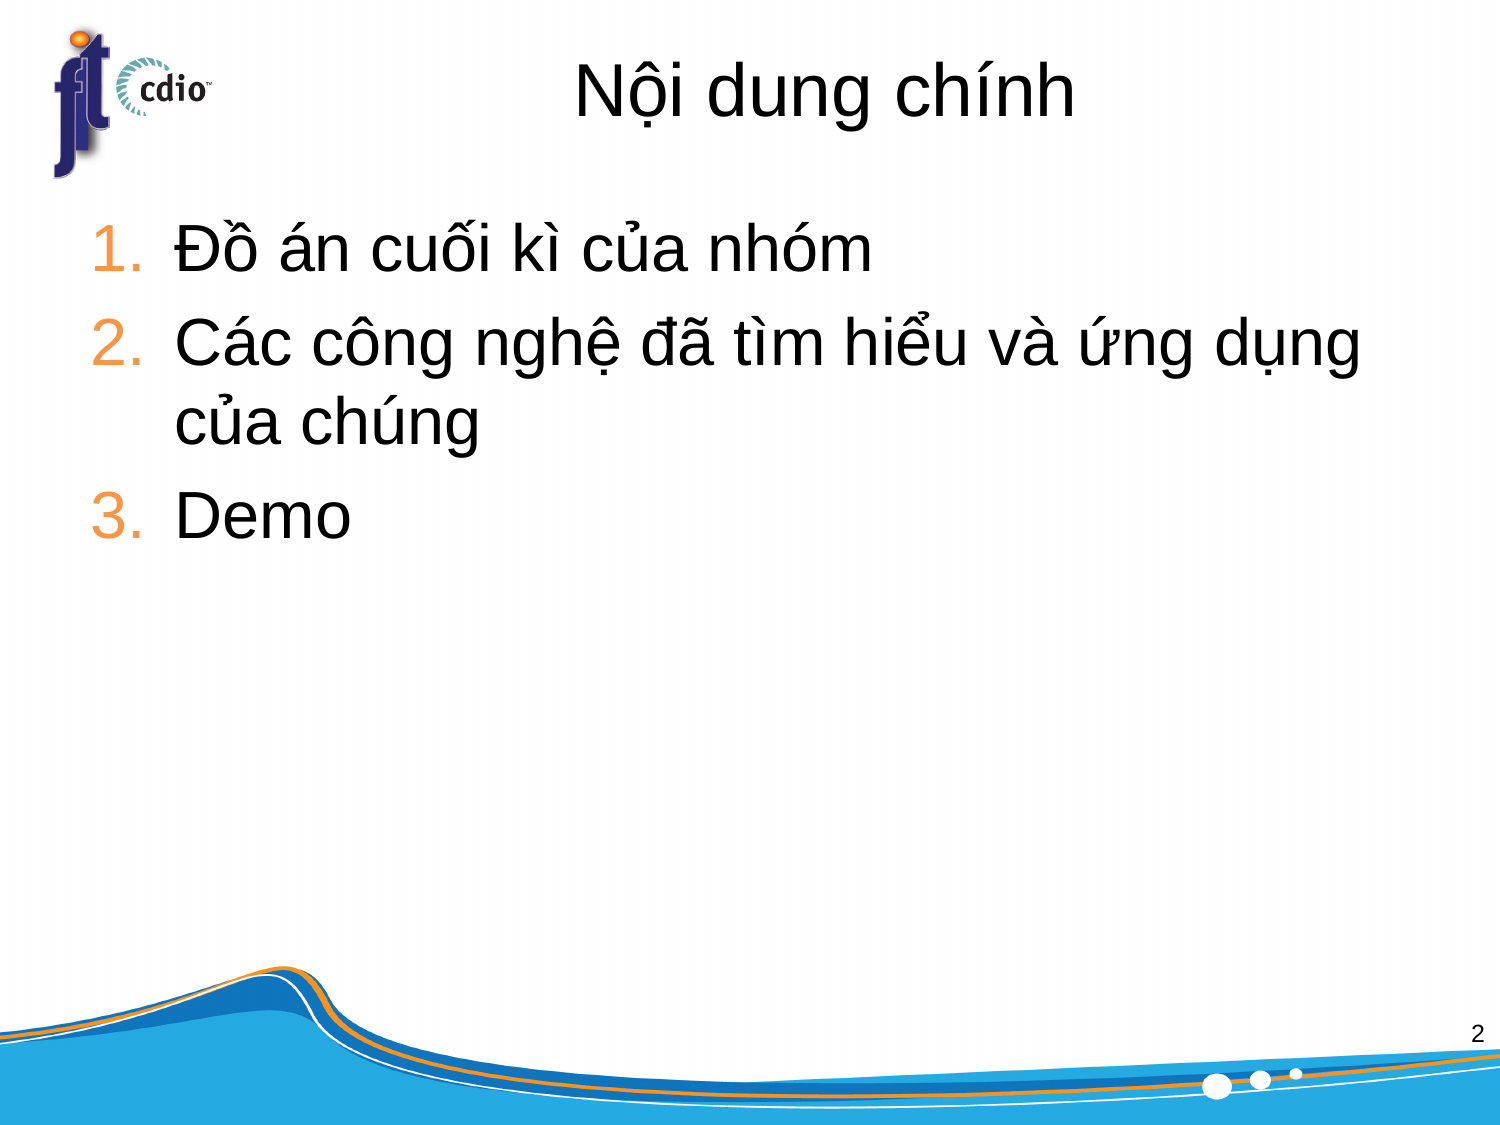

# Nội dung chính
Đồ án cuối kì của nhóm
Các công nghệ đã tìm hiểu và ứng dụng của chúng
Demo
2